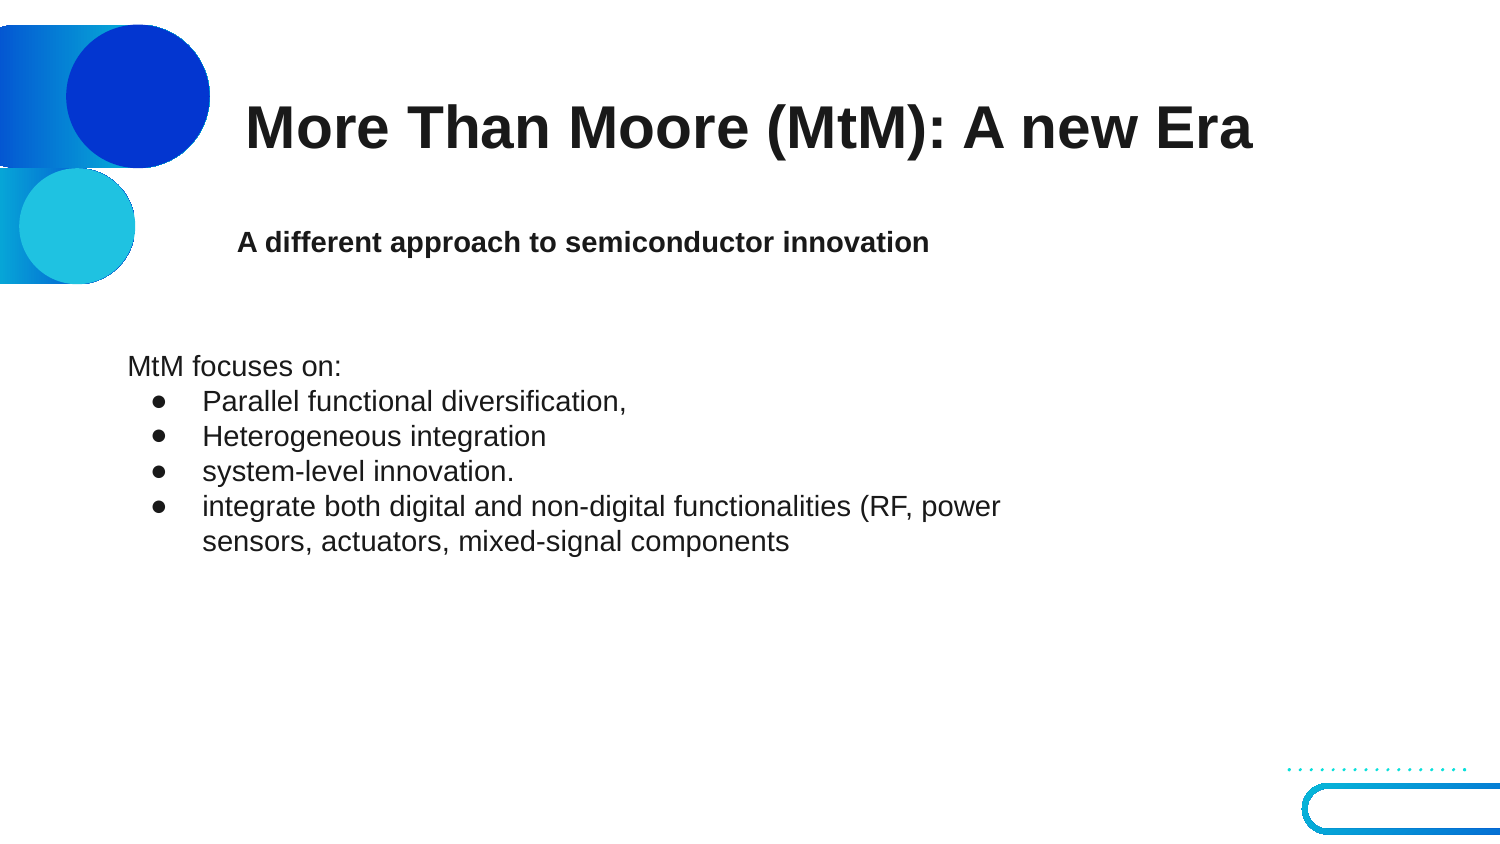

# More Than Moore (MtM): A new Era

A different approach to semiconductor innovation

MtM focuses on:
Parallel functional diversification,
Heterogeneous integration
system-level innovation.
integrate both digital and non-digital functionalities (RF, power
sensors, actuators, mixed-signal components